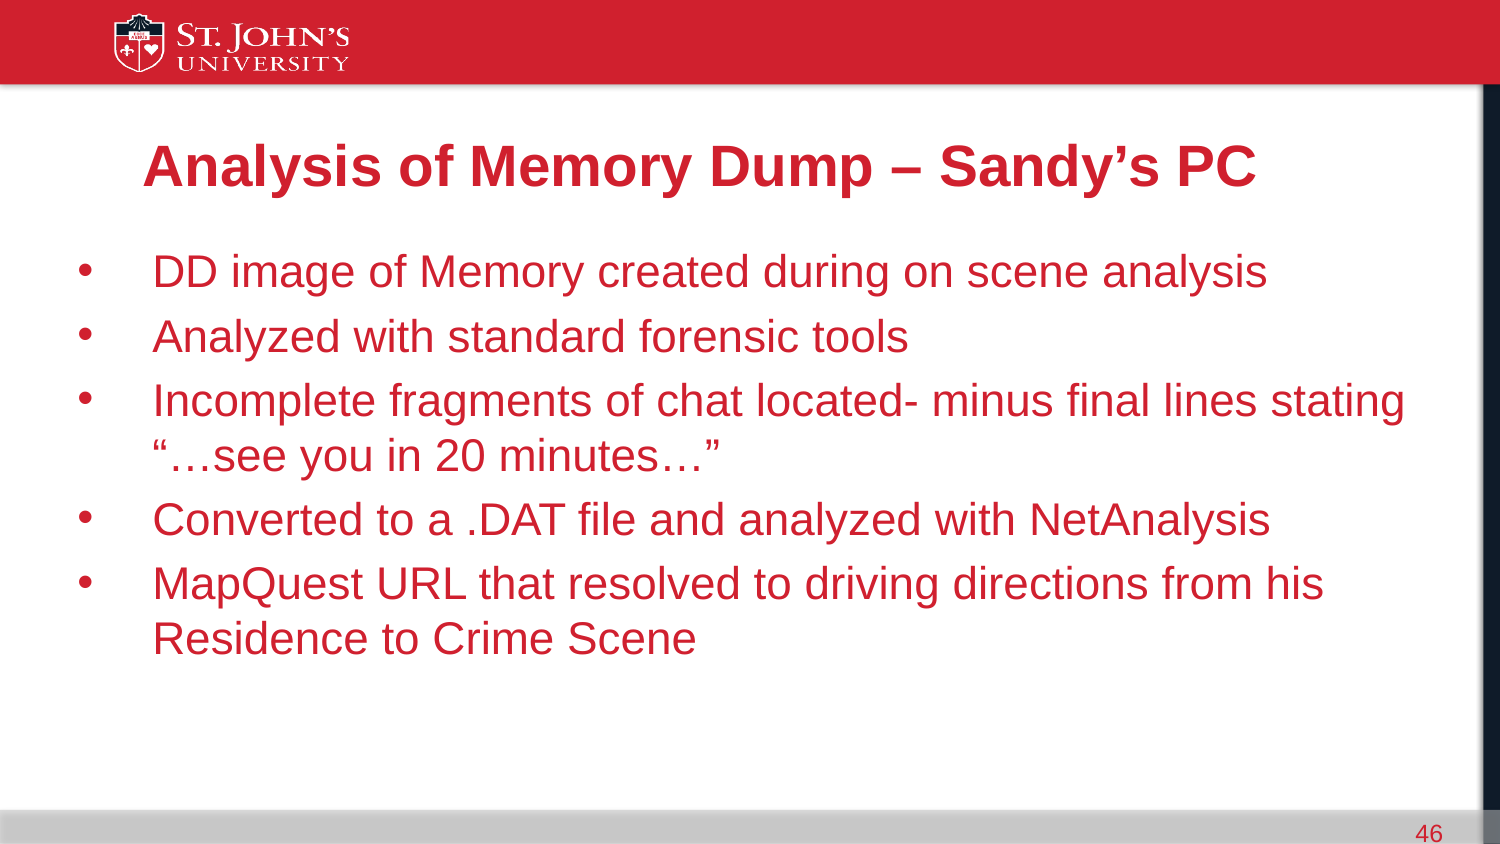

# Analysis of Memory Dump – Sandy’s PC
DD image of Memory created during on scene analysis
Analyzed with standard forensic tools
Incomplete fragments of chat located- minus final lines stating “…see you in 20 minutes…”
Converted to a .DAT file and analyzed with NetAnalysis
MapQuest URL that resolved to driving directions from his Residence to Crime Scene